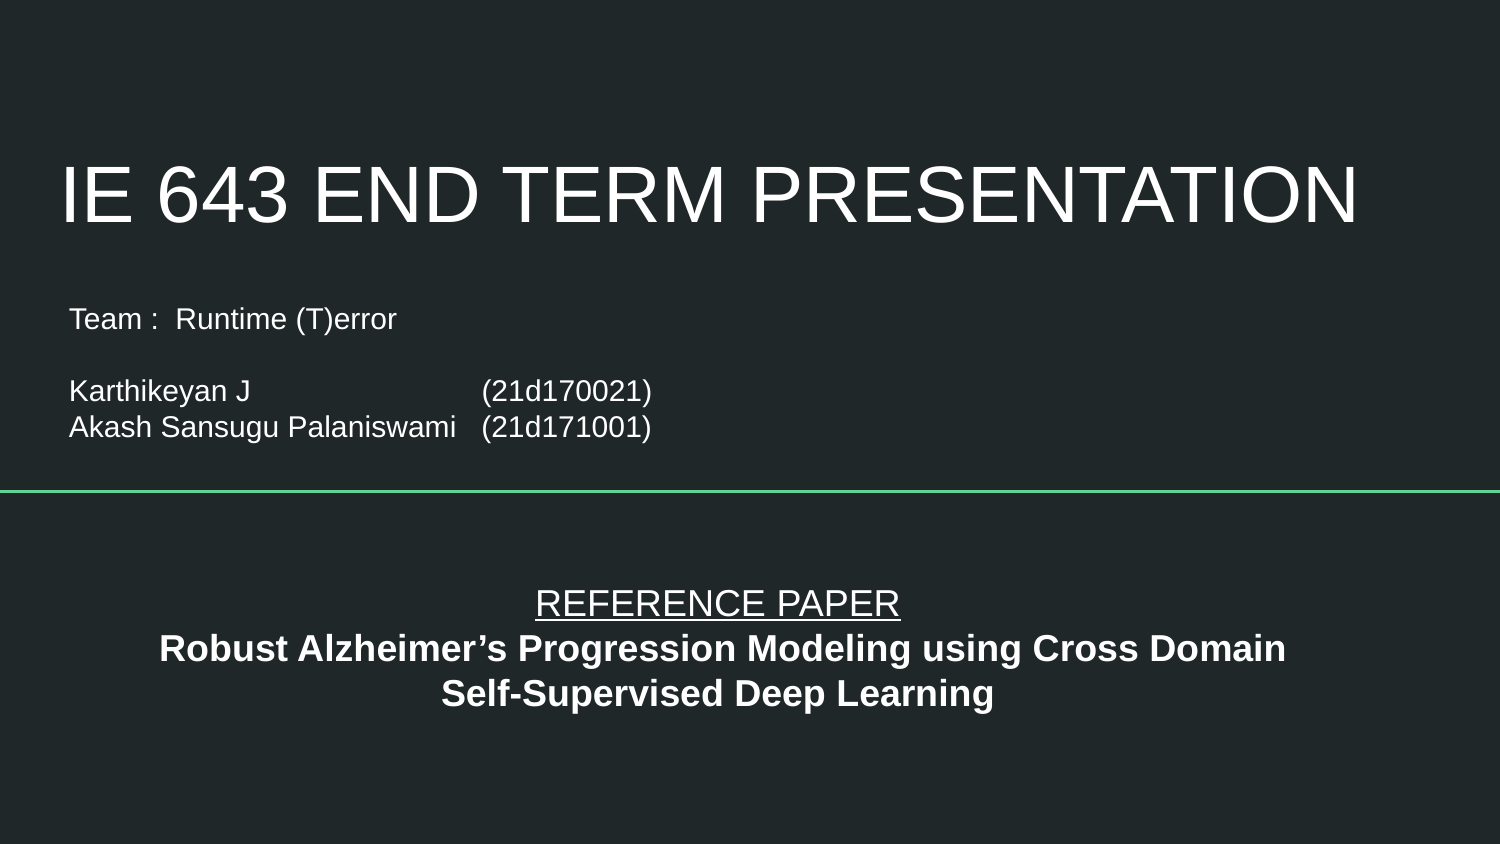

# IE 643 END TERM PRESENTATION
Team :  Runtime (T)error

Karthikeyan J                            (21d170021)
Akash Sansugu Palaniswami   (21d171001)
REFERENCE PAPER
Robust Alzheimer’s Progression Modeling using Cross Domain Self-Supervised Deep Learning